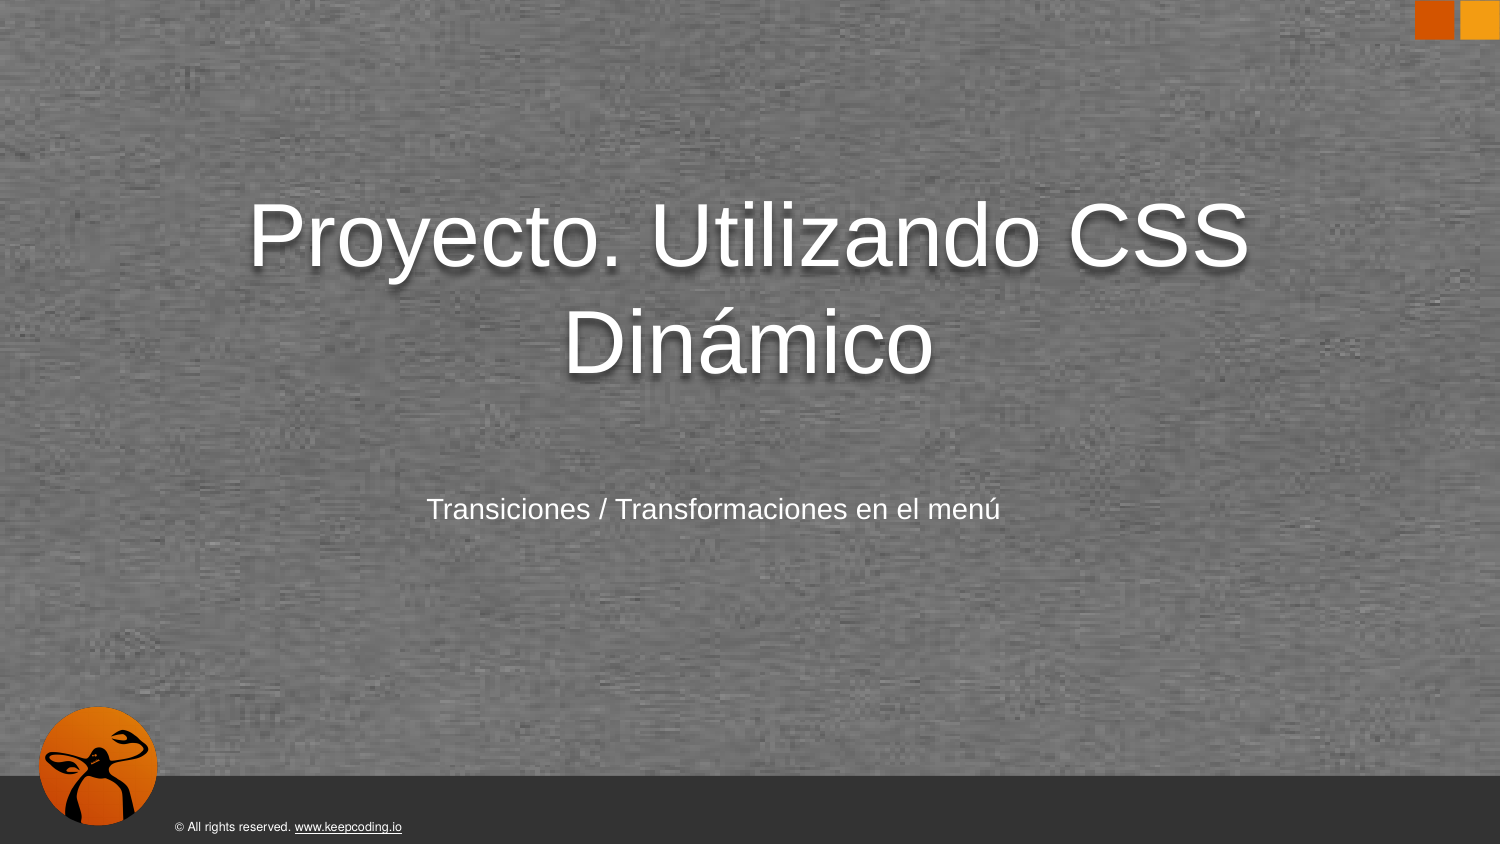

# Proyecto. Utilizando CSS Dinámico
Transiciones / Transformaciones en el menú